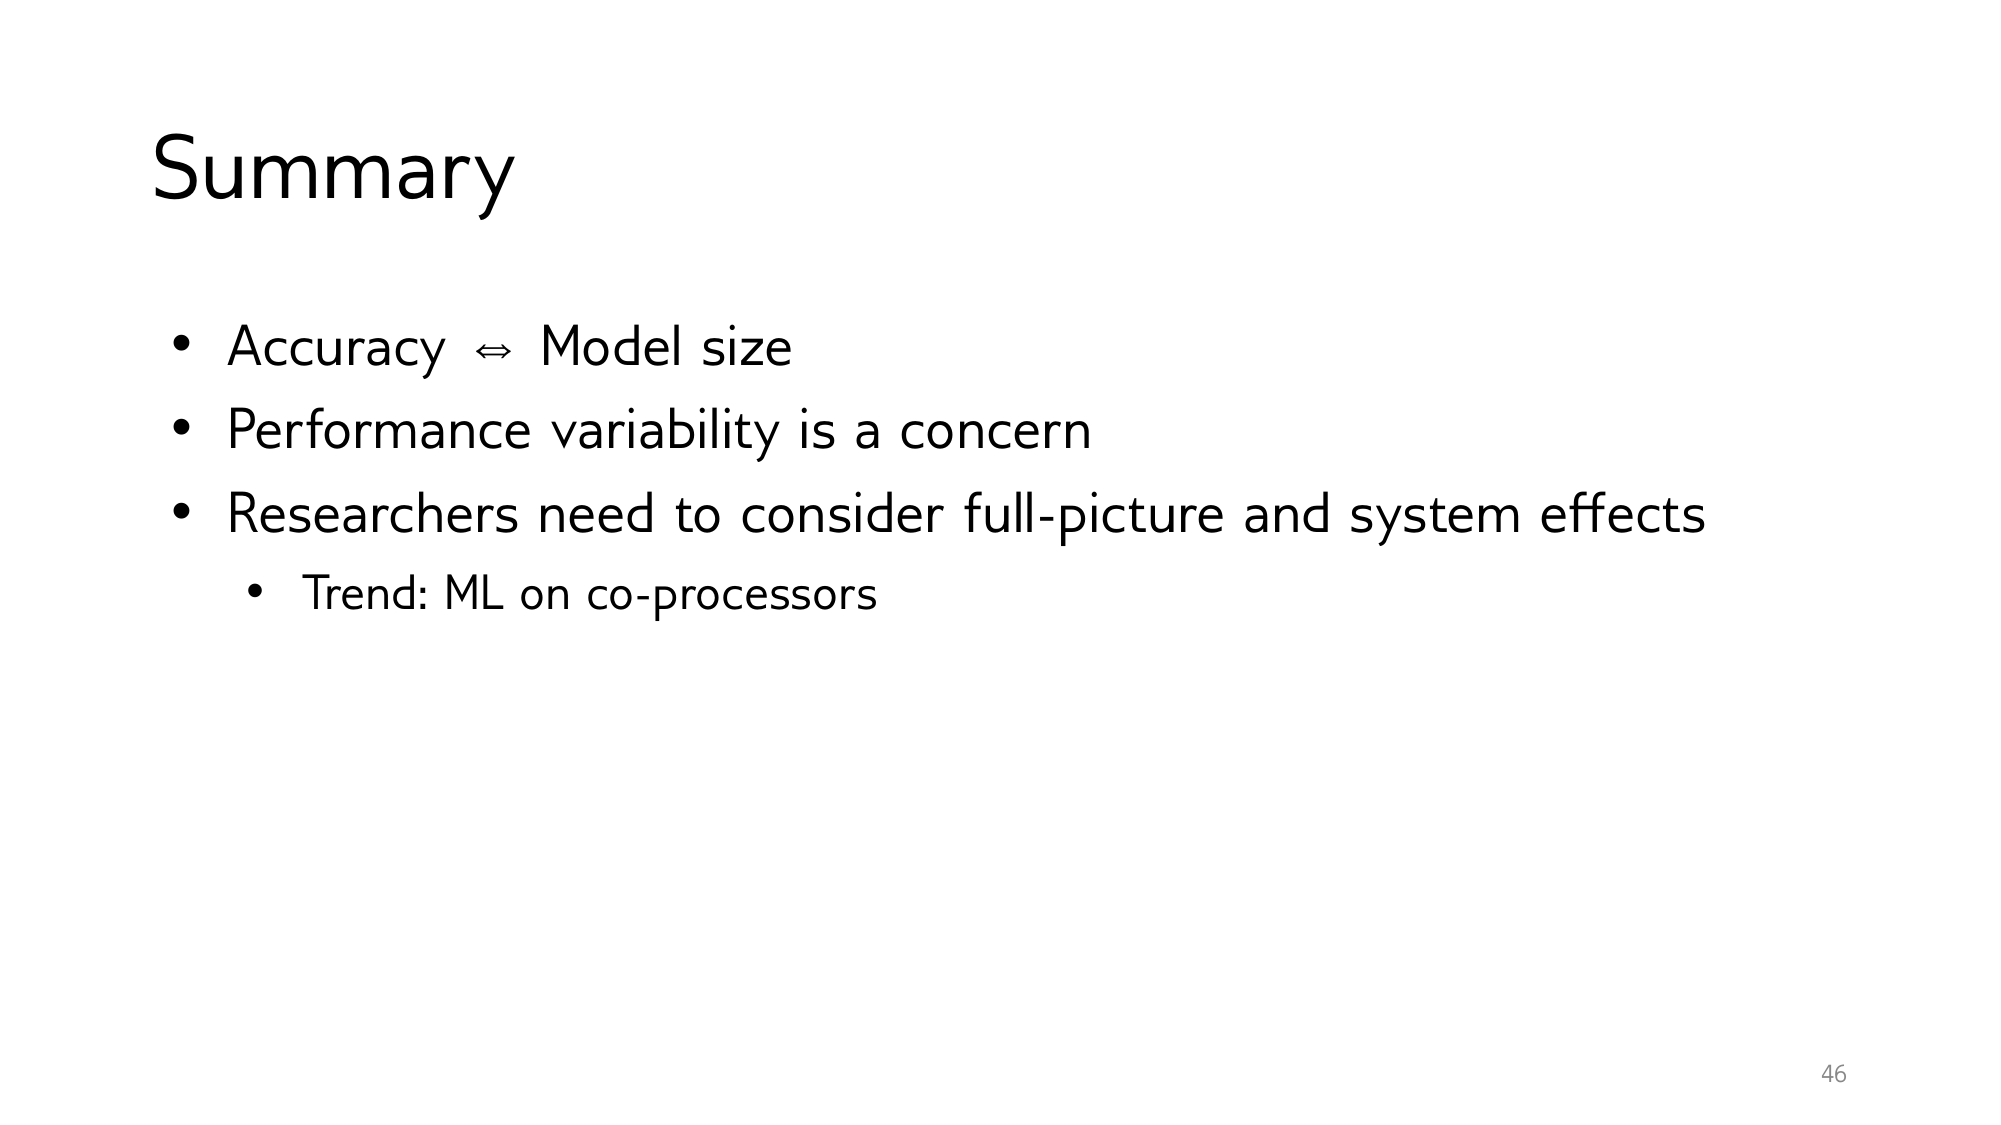

# Summary
Accuracy ⇔ Model size
Performance variability is a concern
Researchers need to consider full-picture and system effects
Trend: ML on co-processors
46